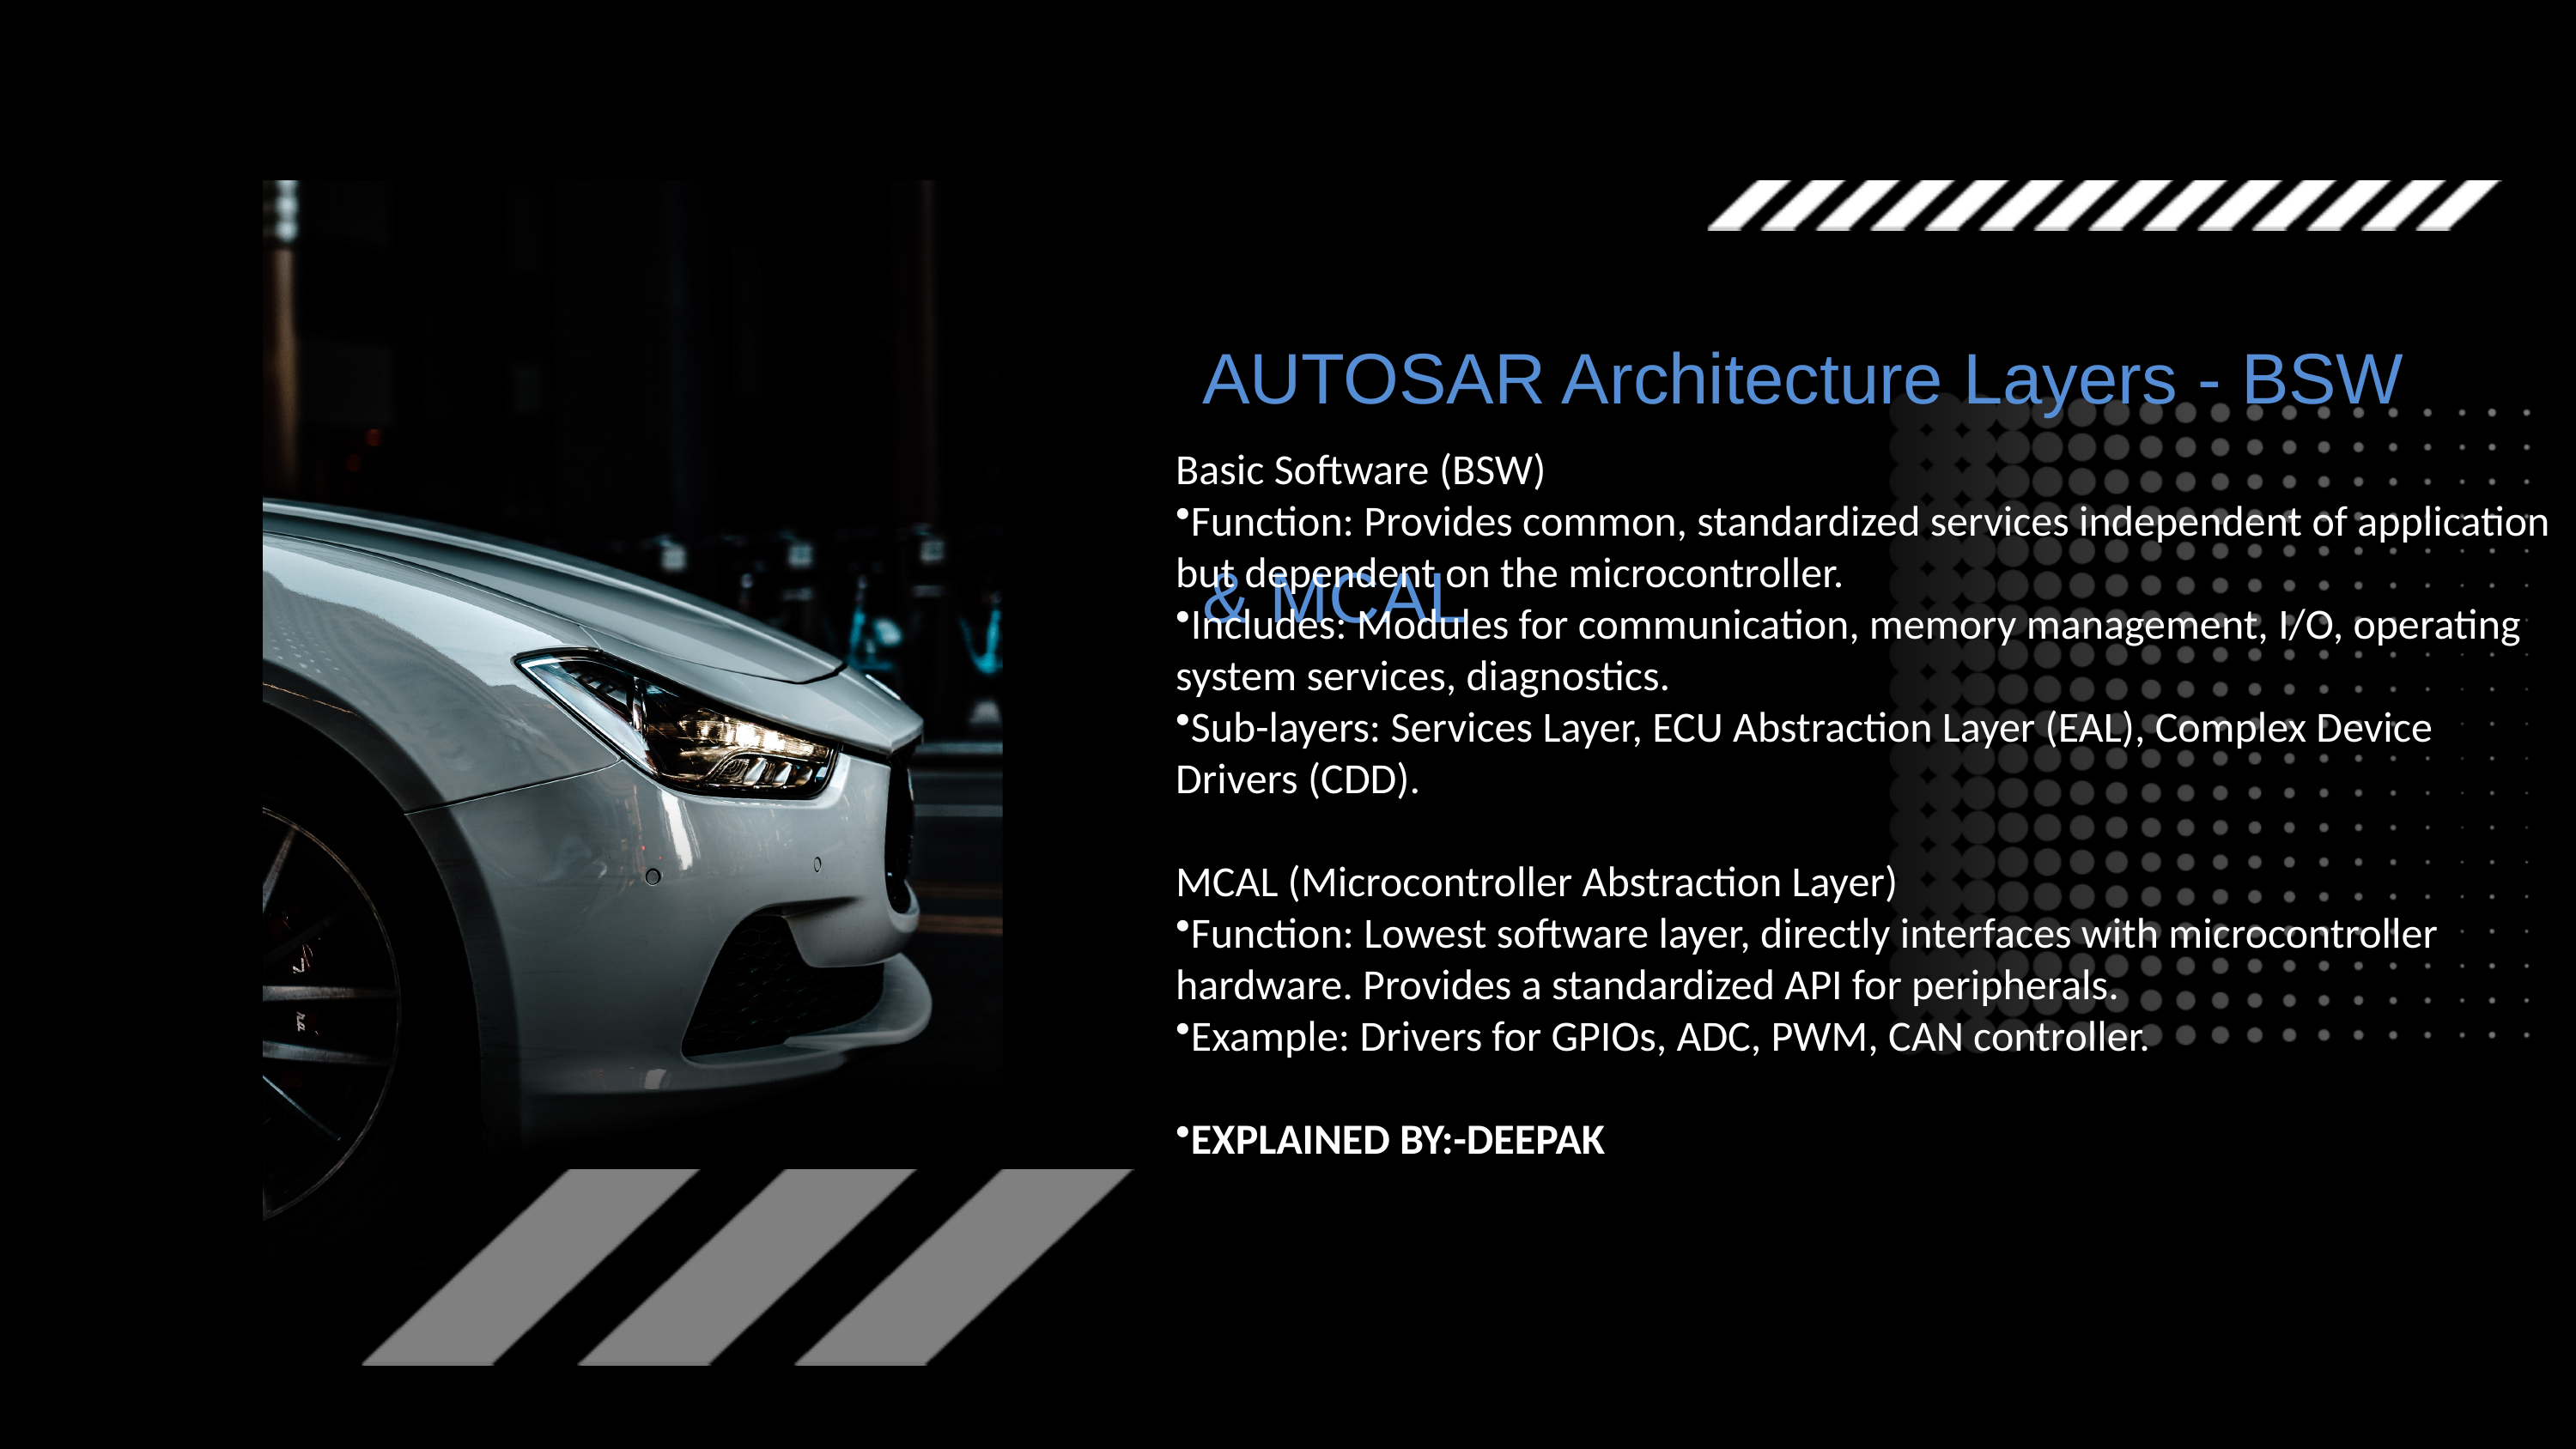

AUTOSAR Architecture Layers - BSW & MCAL

Basic Software (BSW)
Function: Provides common, standardized services independent of application but dependent on the microcontroller.
Includes: Modules for communication, memory management, I/O, operating system services, diagnostics.
Sub-layers: Services Layer, ECU Abstraction Layer (EAL), Complex Device Drivers (CDD).

MCAL (Microcontroller Abstraction Layer)
Function: Lowest software layer, directly interfaces with microcontroller hardware. Provides a standardized API for peripherals.
Example: Drivers for GPIOs, ADC, PWM, CAN controller.

EXPLAINED BY:-DEEPAK

Lorem ipsum dolor sit amet, consectetur adipiscing elit, sed do eiusmod tempor incididunt ut labore et dolore magna aliqua. Ut enim ad minim veniam, quis nostrud exercitation ullamco laboris nisi ut aliquip ex ea commodo consequat.